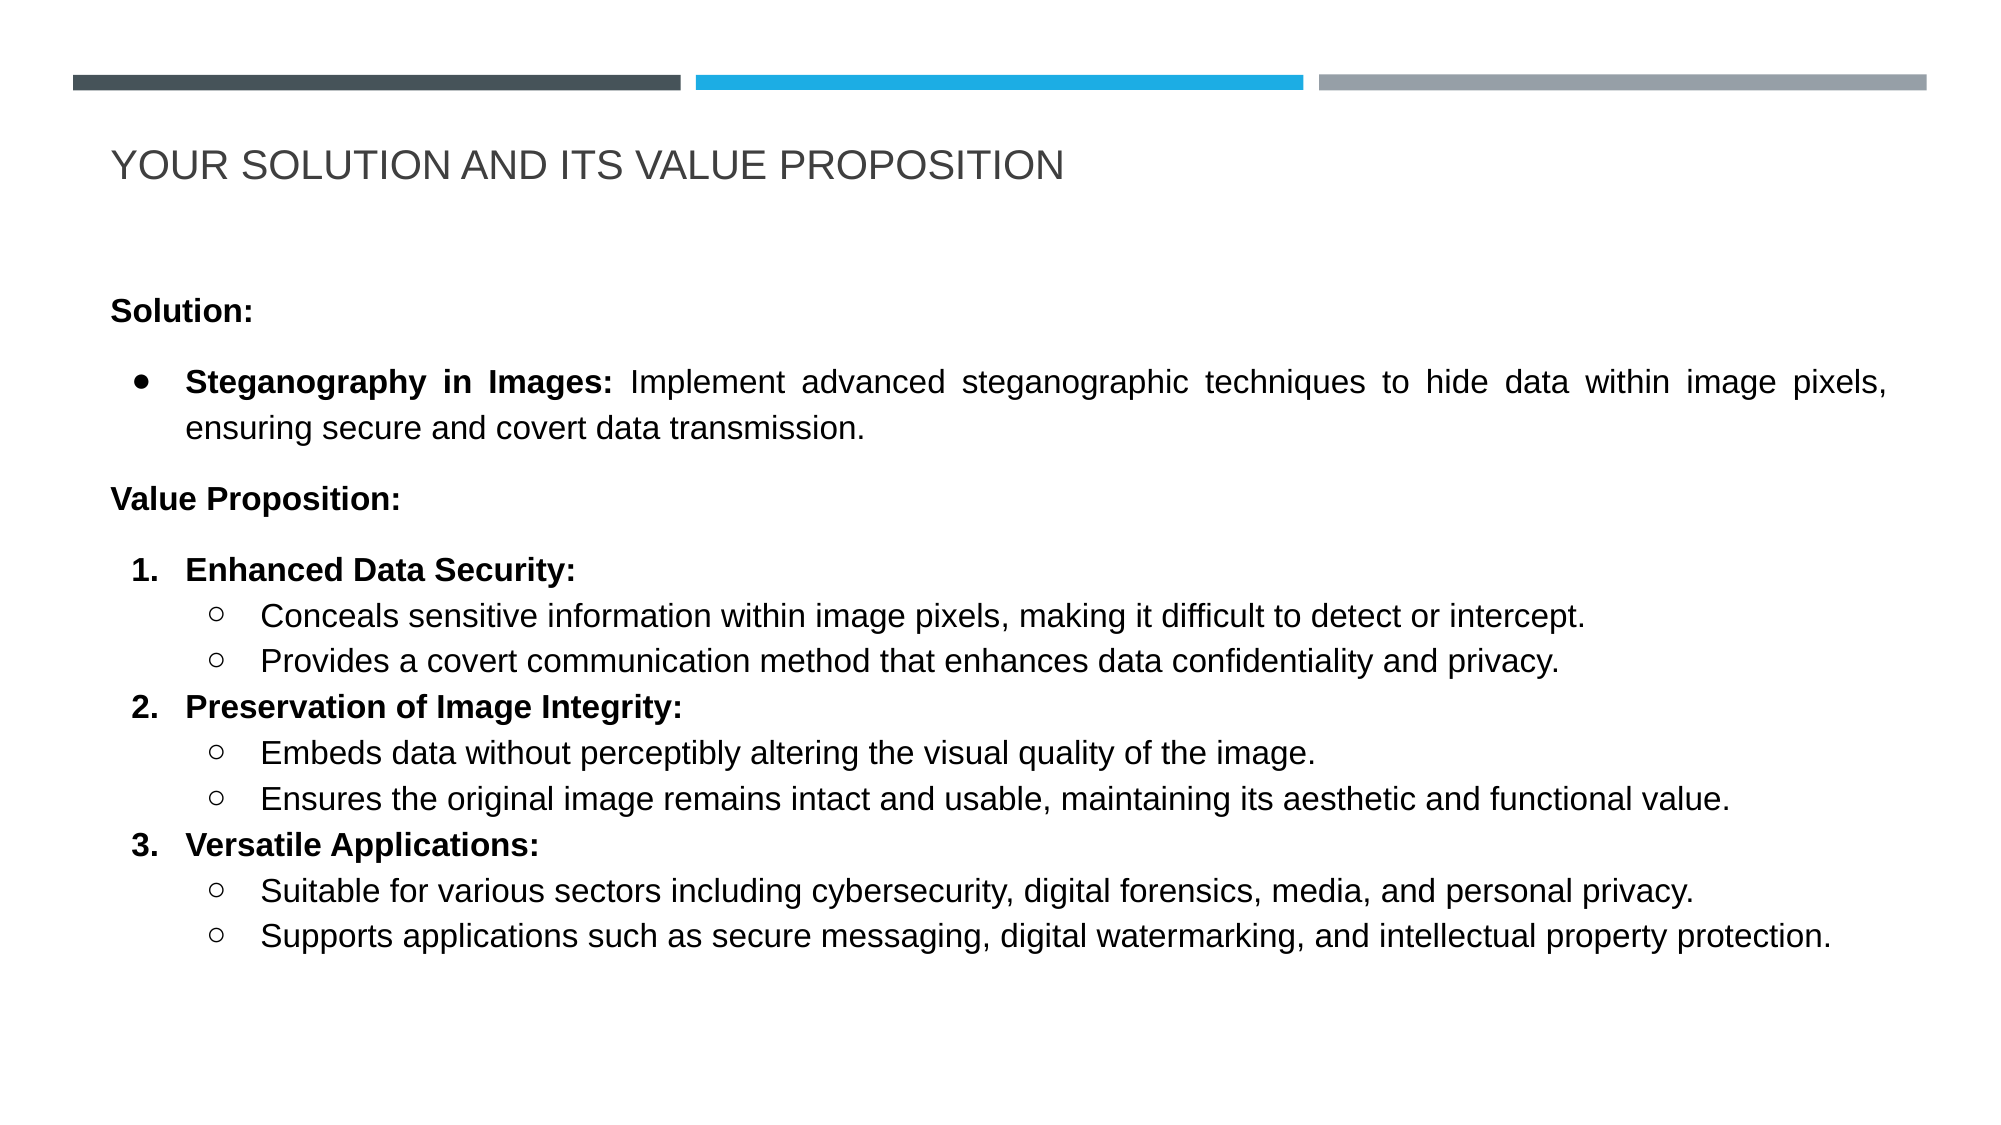

# YOUR SOLUTION AND ITS VALUE PROPOSITION
Solution:
Steganography in Images: Implement advanced steganographic techniques to hide data within image pixels, ensuring secure and covert data transmission.
Value Proposition:
Enhanced Data Security:
Conceals sensitive information within image pixels, making it difficult to detect or intercept.
Provides a covert communication method that enhances data confidentiality and privacy.
Preservation of Image Integrity:
Embeds data without perceptibly altering the visual quality of the image.
Ensures the original image remains intact and usable, maintaining its aesthetic and functional value.
Versatile Applications:
Suitable for various sectors including cybersecurity, digital forensics, media, and personal privacy.
Supports applications such as secure messaging, digital watermarking, and intellectual property protection.